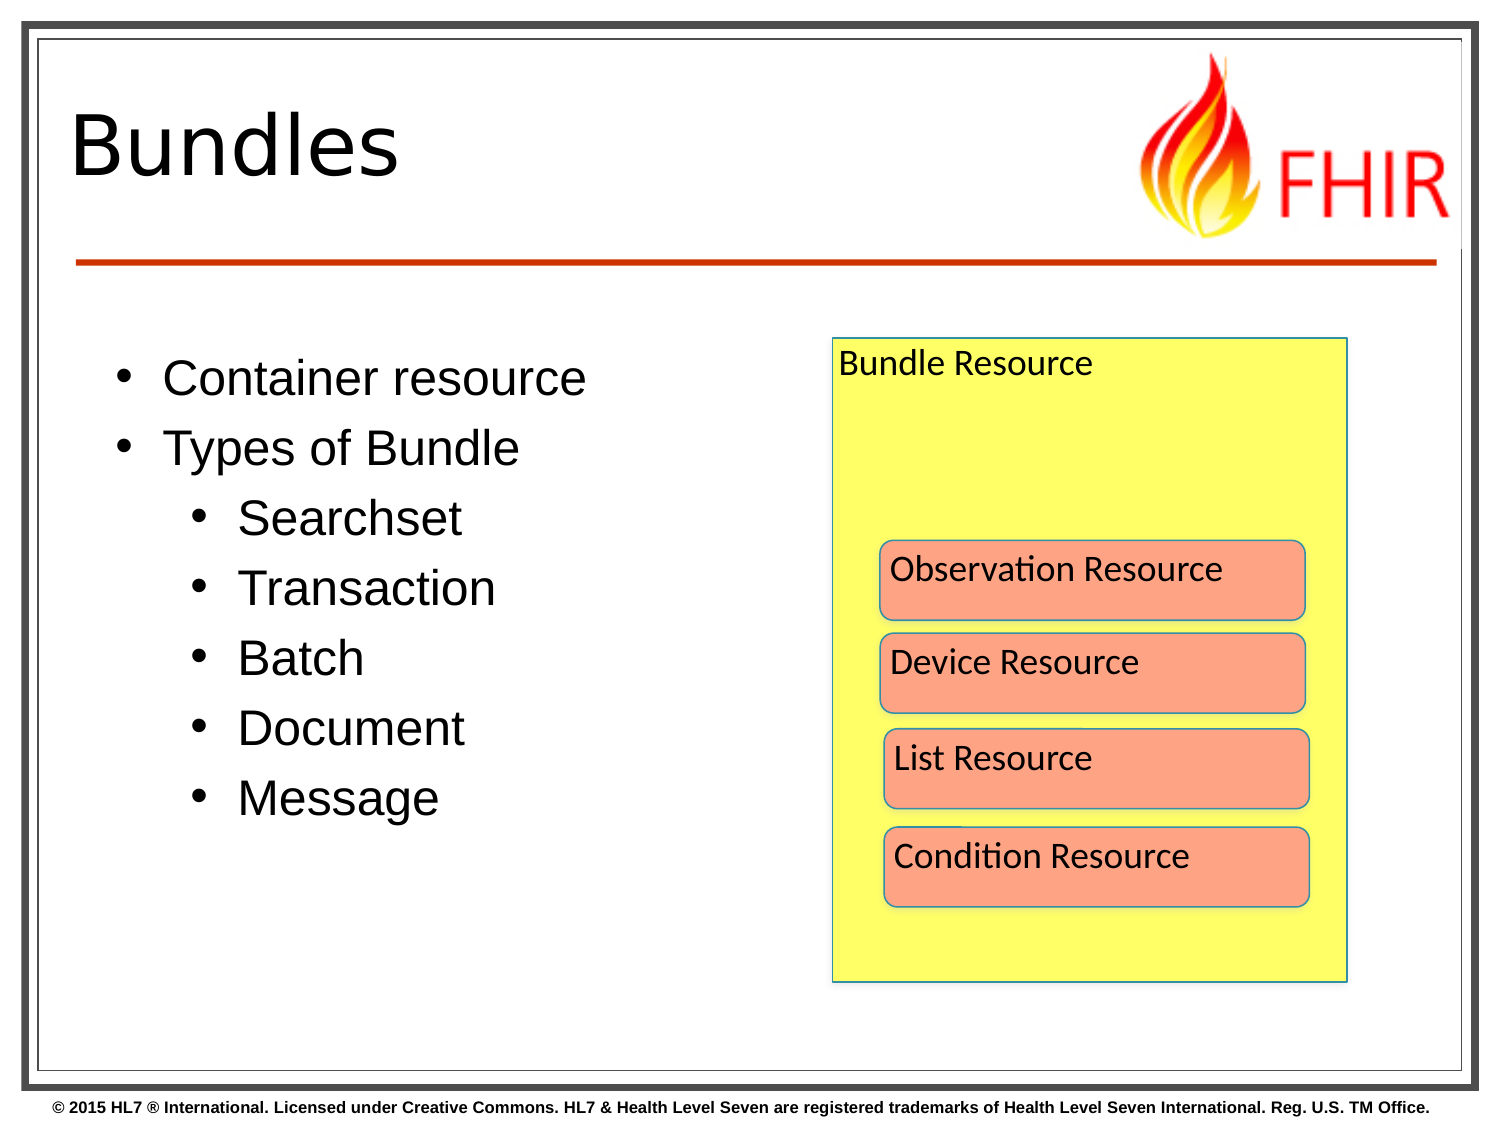

# Bundles
Container resource
Types of Bundle
Searchset
Transaction
Batch
Document
Message
Bundle Resource

Observation Resource
Device Resource
List Resource
Condition Resource